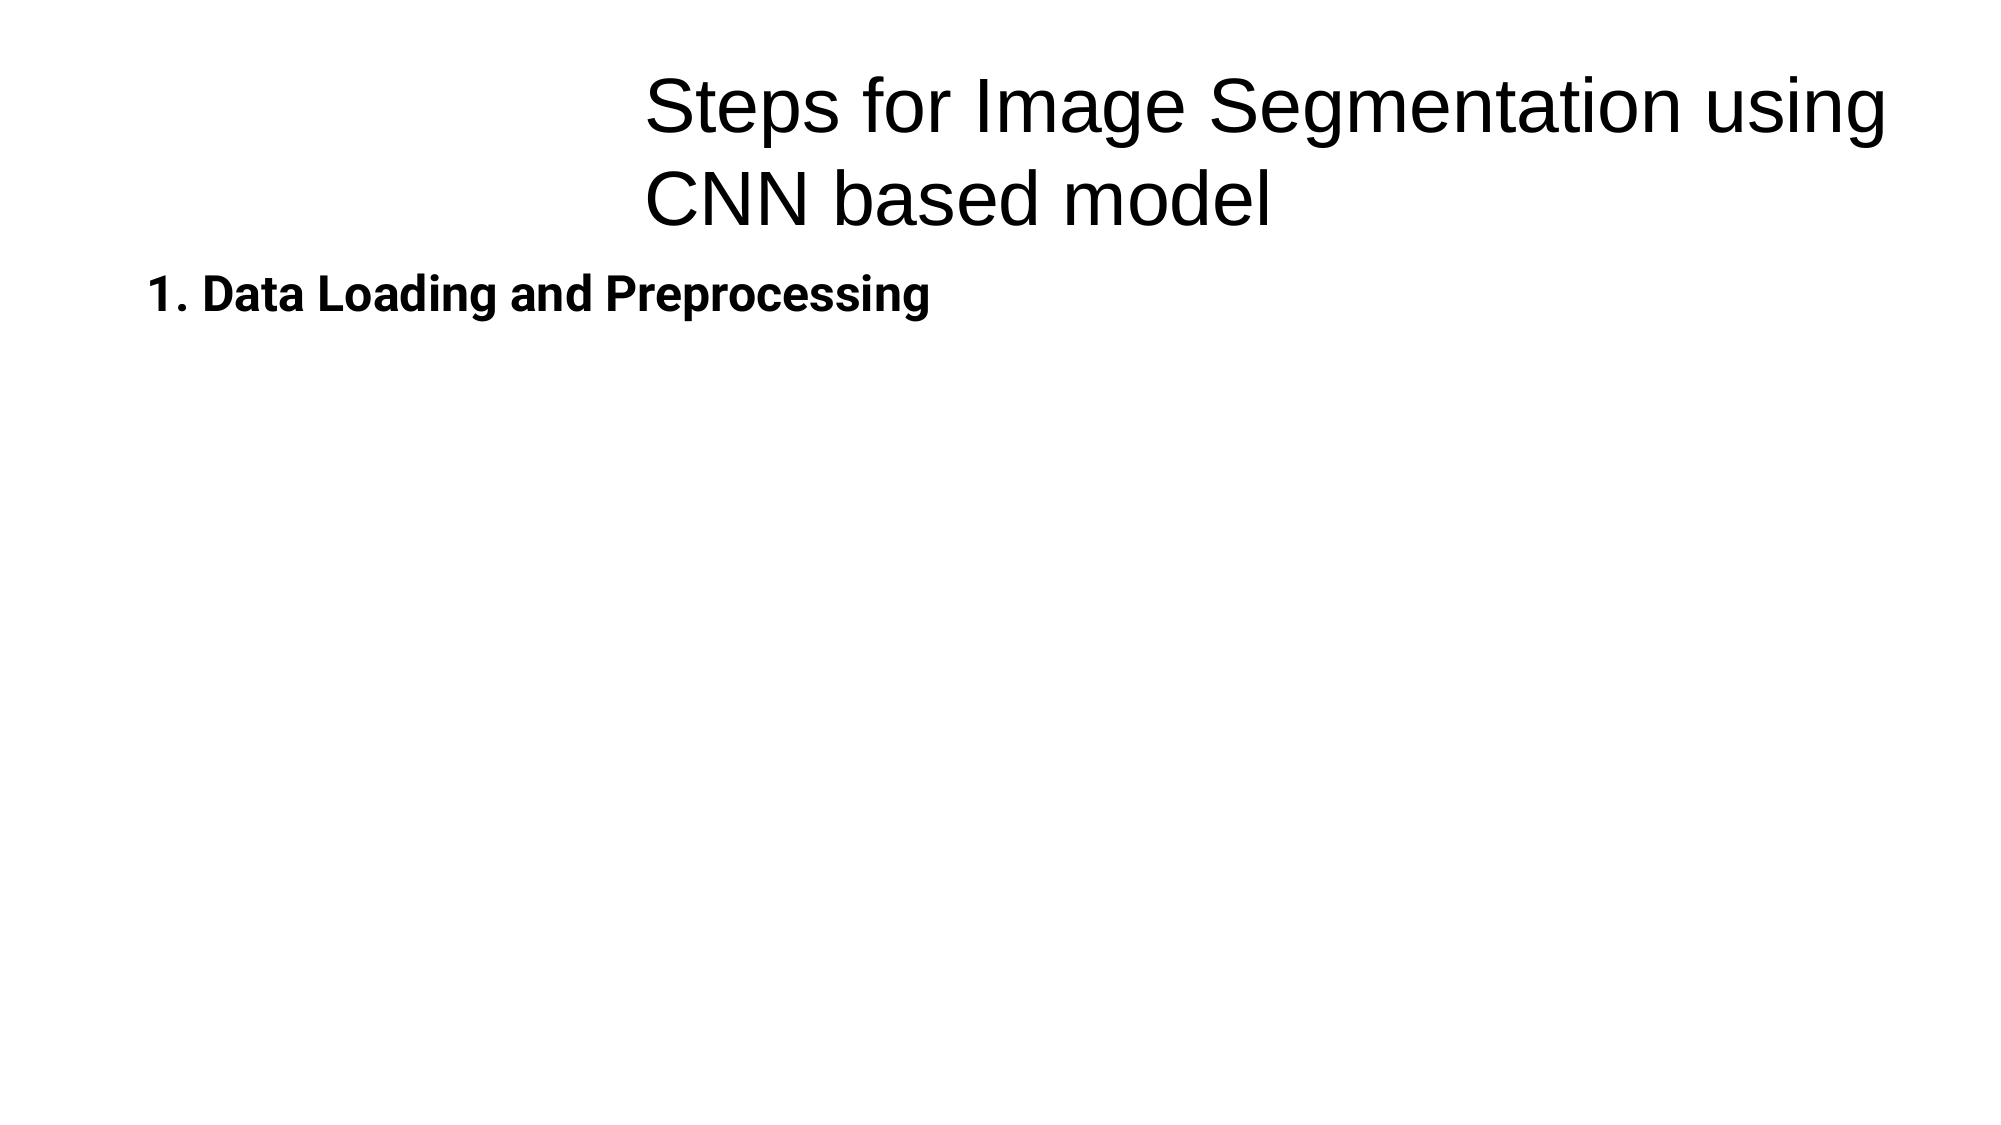

# Steps for Image Segmentation using CNN based model
1. Data Loading and Preprocessing